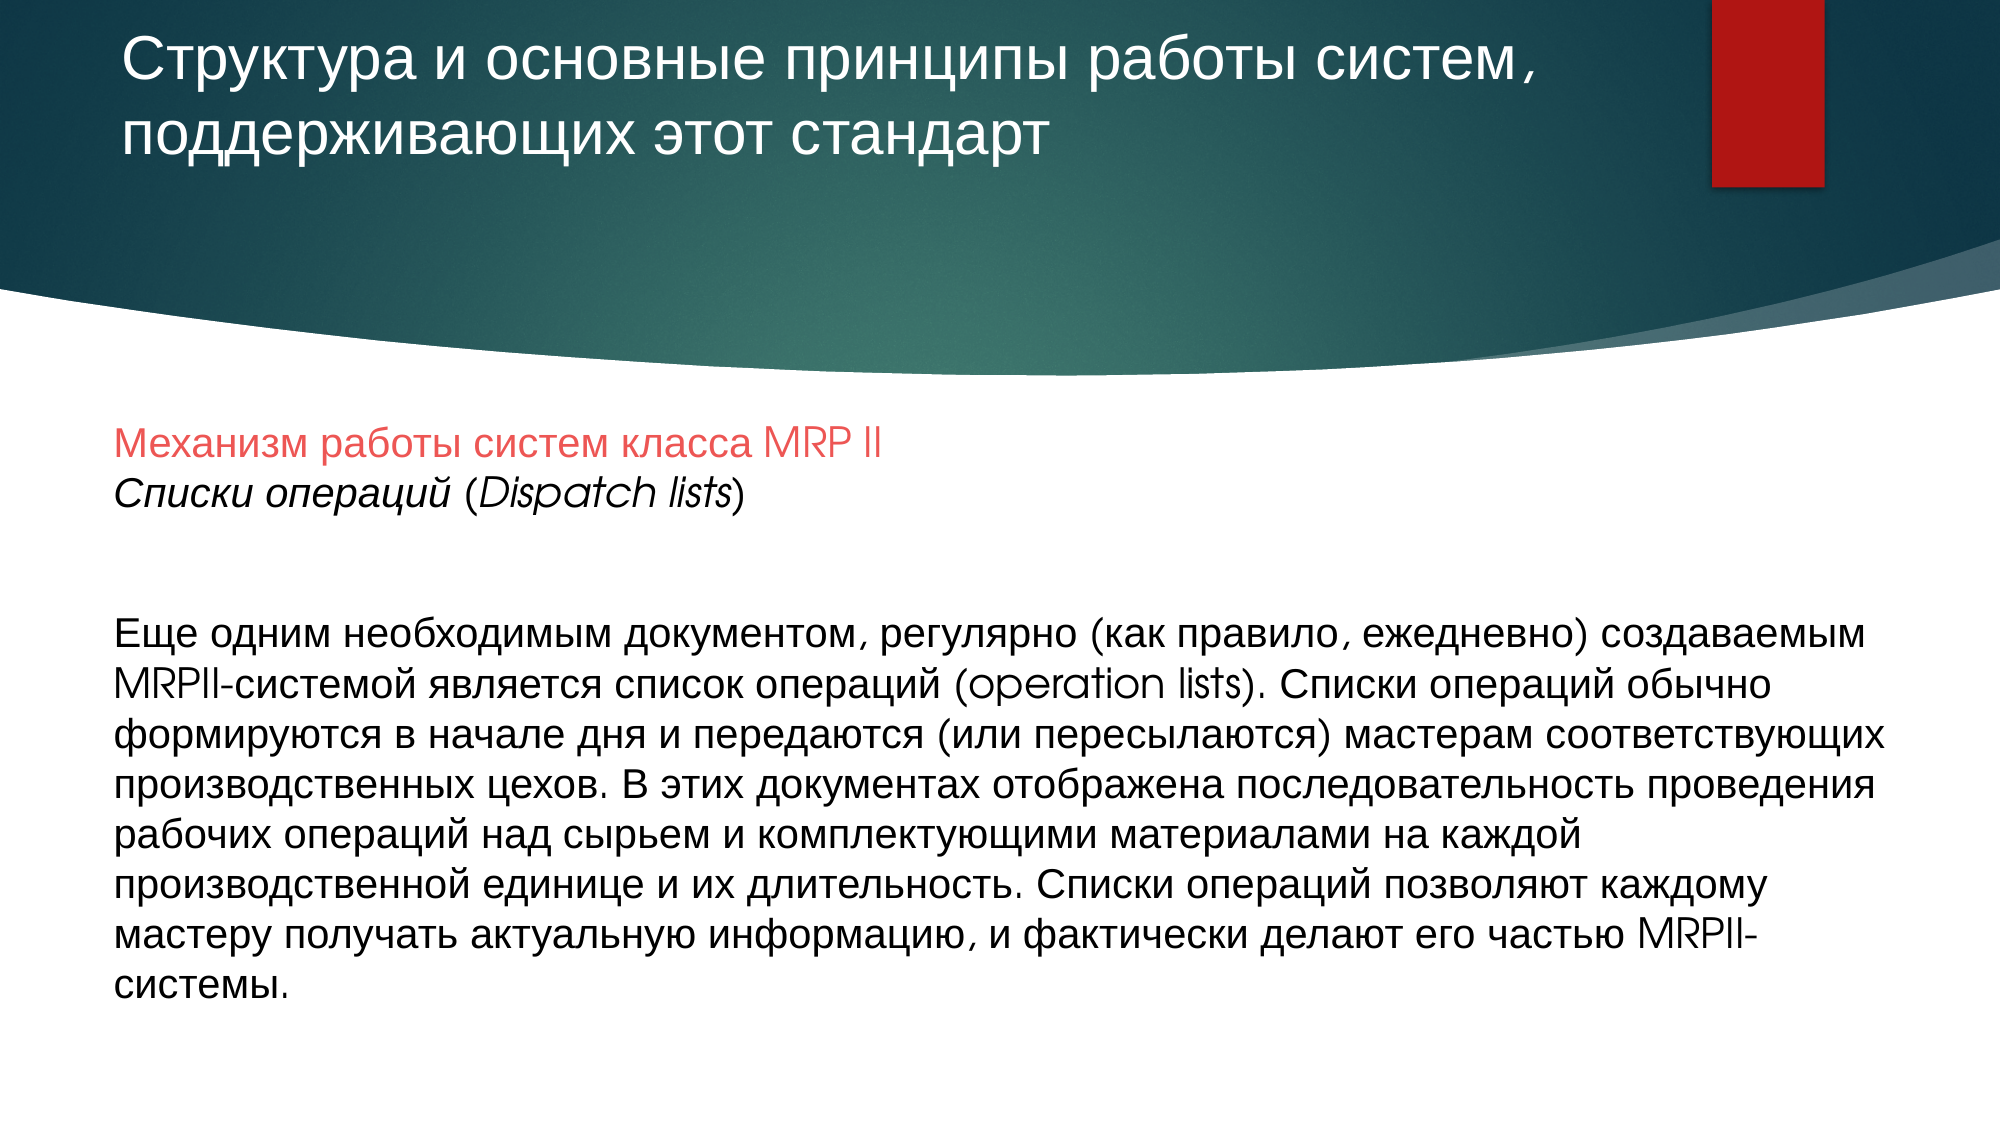

# Структура и основные принципы работы систем, поддерживающих этот стандарт

Механизм работы систем класса MRP II
Списки операций (Dispatch lists)
Еще одним необходимым документом, регулярно (как правило, ежедневно) создаваемым MRPII-системой является список операций (operation lists). Списки операций обычно формируются в начале дня и передаются (или пересылаются) мастерам соответствующих производственных цехов. В этих документах отображена последовательность проведения рабочих операций над сырьем и комплектующими материалами на каждой производственной единице и их длительность. Списки операций позволяют каждому мастеру получать актуальную информацию, и фактически делают его частью MRPII-системы.